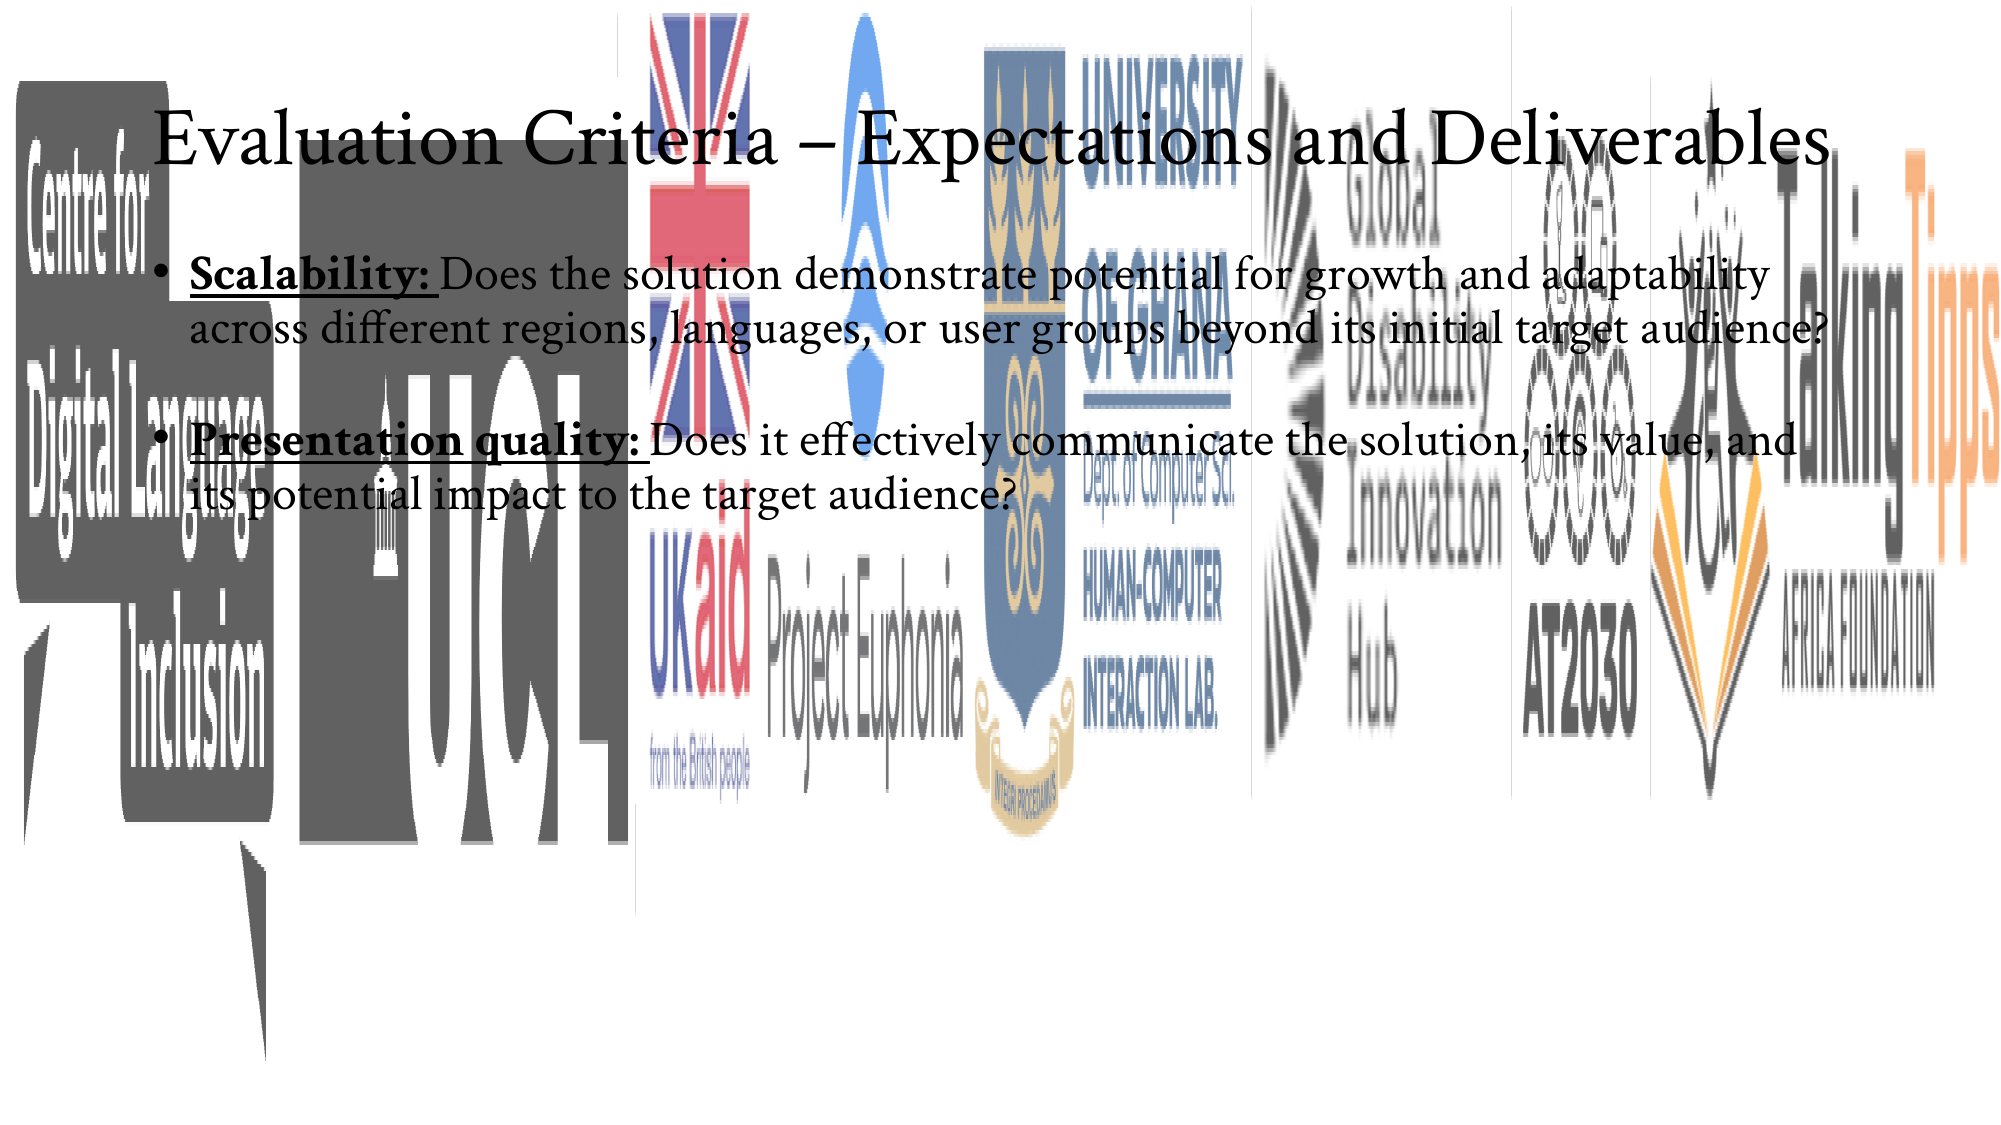

# Evaluation Criteria – Expectations and Deliverables
Scalability: Does the solution demonstrate potential for growth and adaptability across different regions, languages, or user groups beyond its initial target audience?
Presentation quality: Does it effectively communicate the solution, its value, and its potential impact to the target audience?